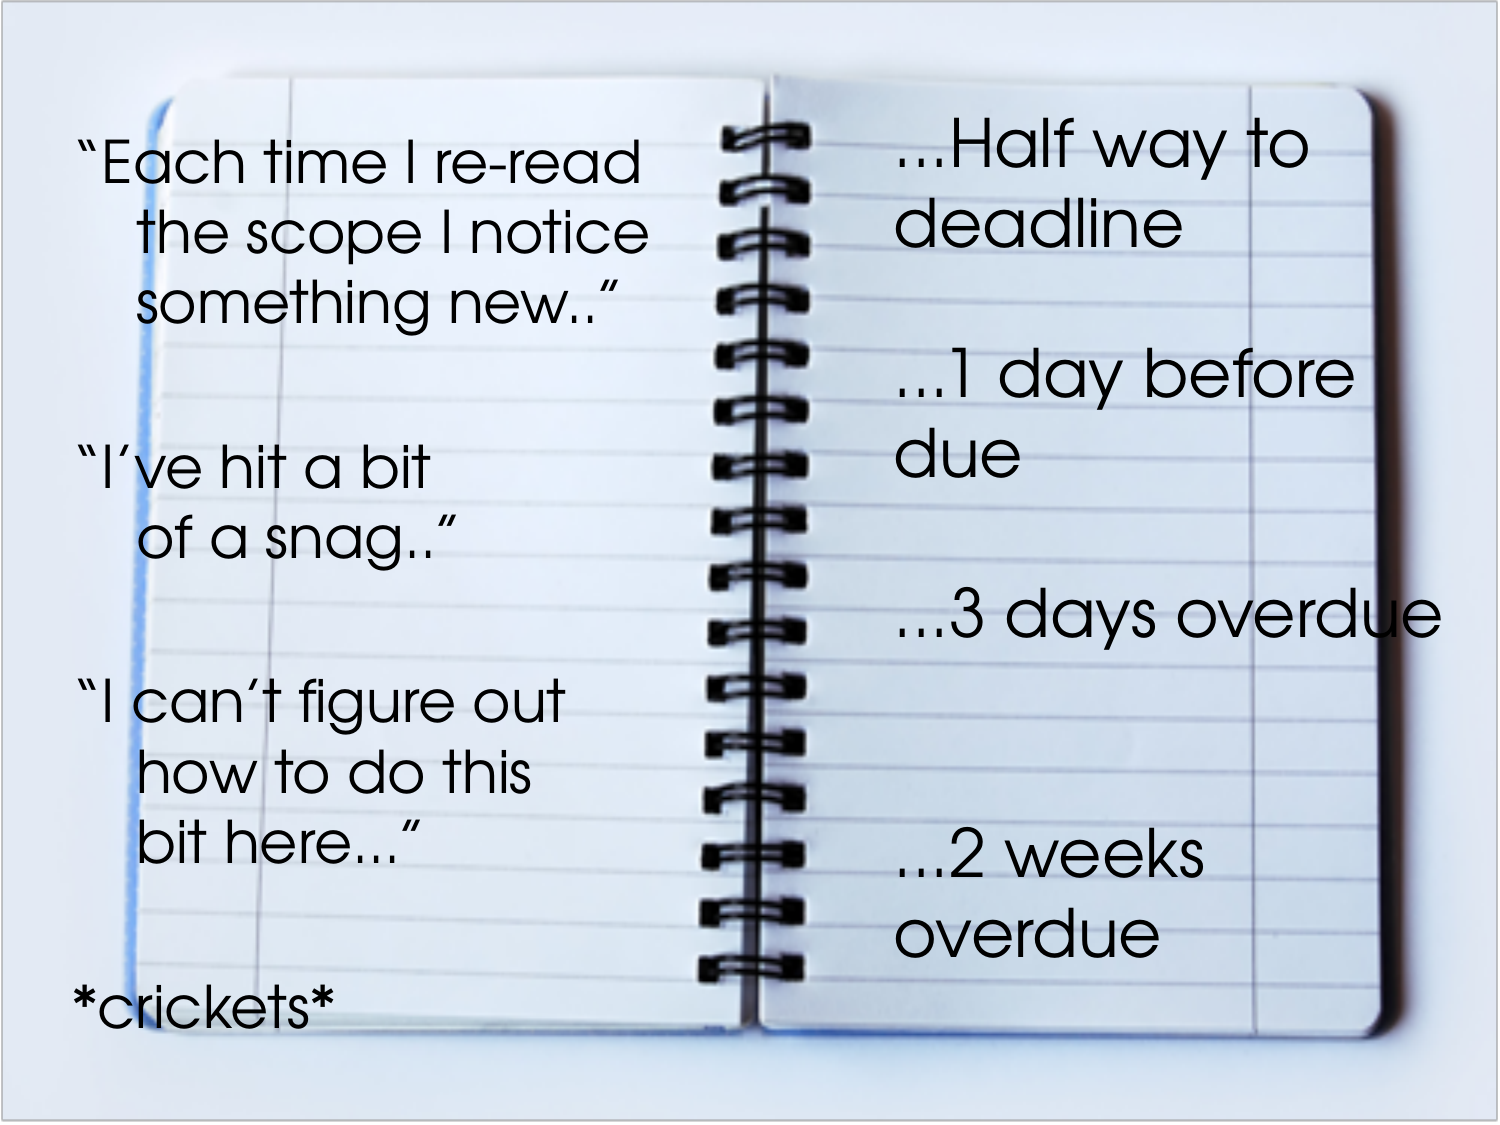

...Half way to deadline

...1 day before due

...3 days overdue

...2 weeks overdue
“Each time I re-read
the scope I notice
something new..”

“I’ve hit a bit
of a snag..”

“I can’t figure out
how to do this
bit here...”

*crickets*